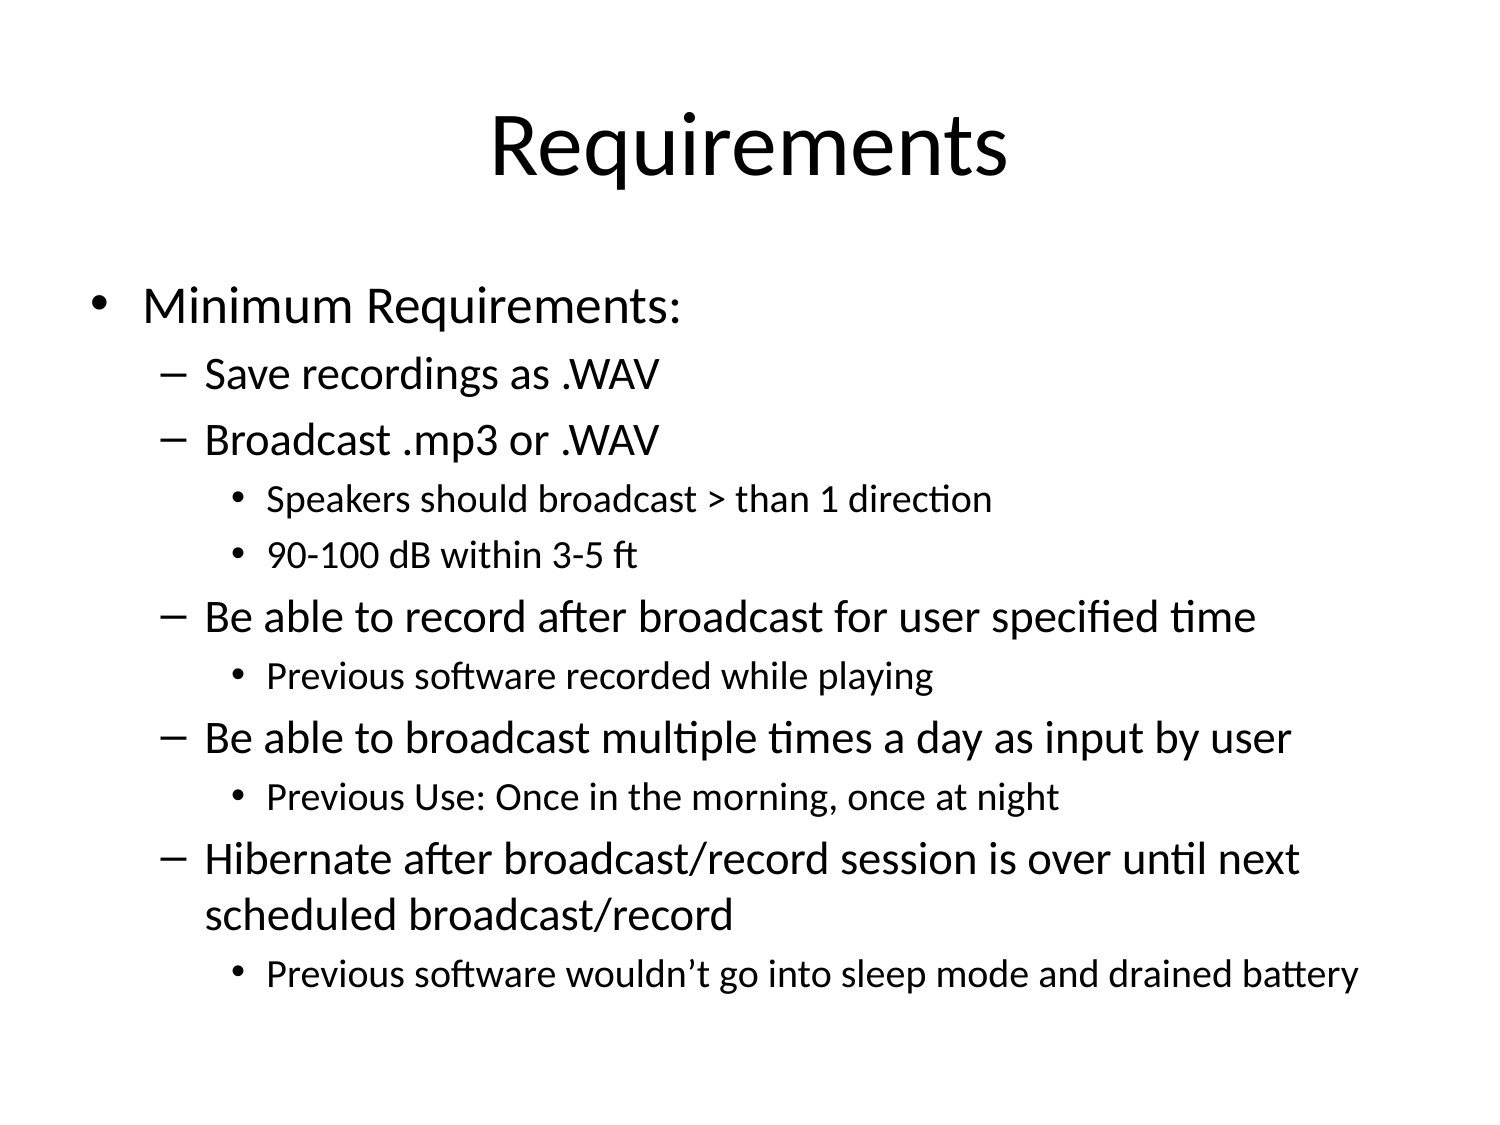

# Requirements
Minimum Requirements:
Save recordings as .WAV
Broadcast .mp3 or .WAV
Speakers should broadcast > than 1 direction
90-100 dB within 3-5 ft
Be able to record after broadcast for user specified time
Previous software recorded while playing
Be able to broadcast multiple times a day as input by user
Previous Use: Once in the morning, once at night
Hibernate after broadcast/record session is over until next scheduled broadcast/record
Previous software wouldn’t go into sleep mode and drained battery